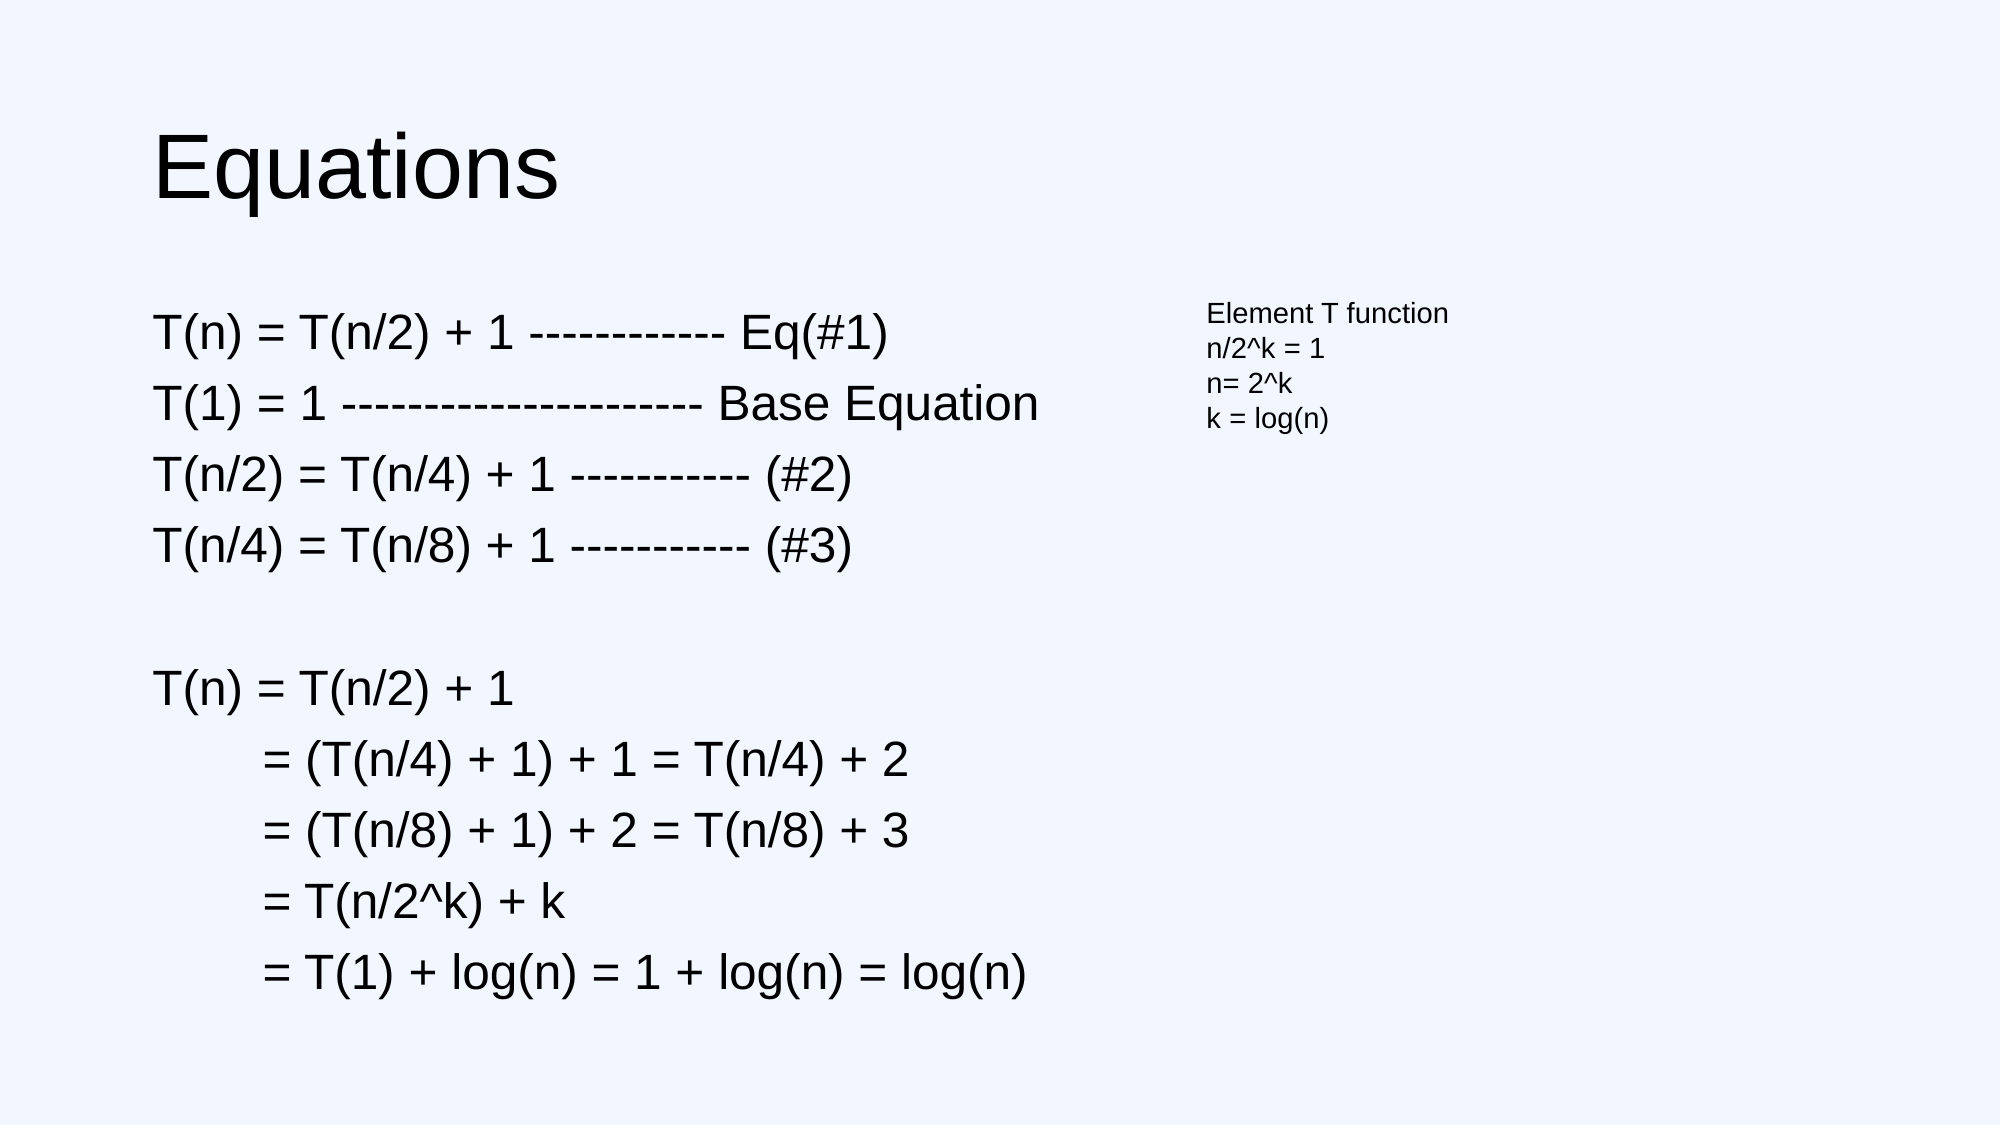

# Equations
Element T function
n/2^k = 1
n= 2^k
k = log(n)
T(n) = T(n/2) + 1 ------------ Eq(#1)
T(1) = 1 ---------------------- Base Equation
T(n/2) = T(n/4) + 1 ----------- (#2)
T(n/4) = T(n/8) + 1 ----------- (#3)

T(n) = T(n/2) + 1
        = (T(n/4) + 1) + 1 = T(n/4) + 2
        = (T(n/8) + 1) + 2 = T(n/8) + 3
        = T(n/2^k) + k
        = T(1) + log(n) = 1 + log(n) = log(n)